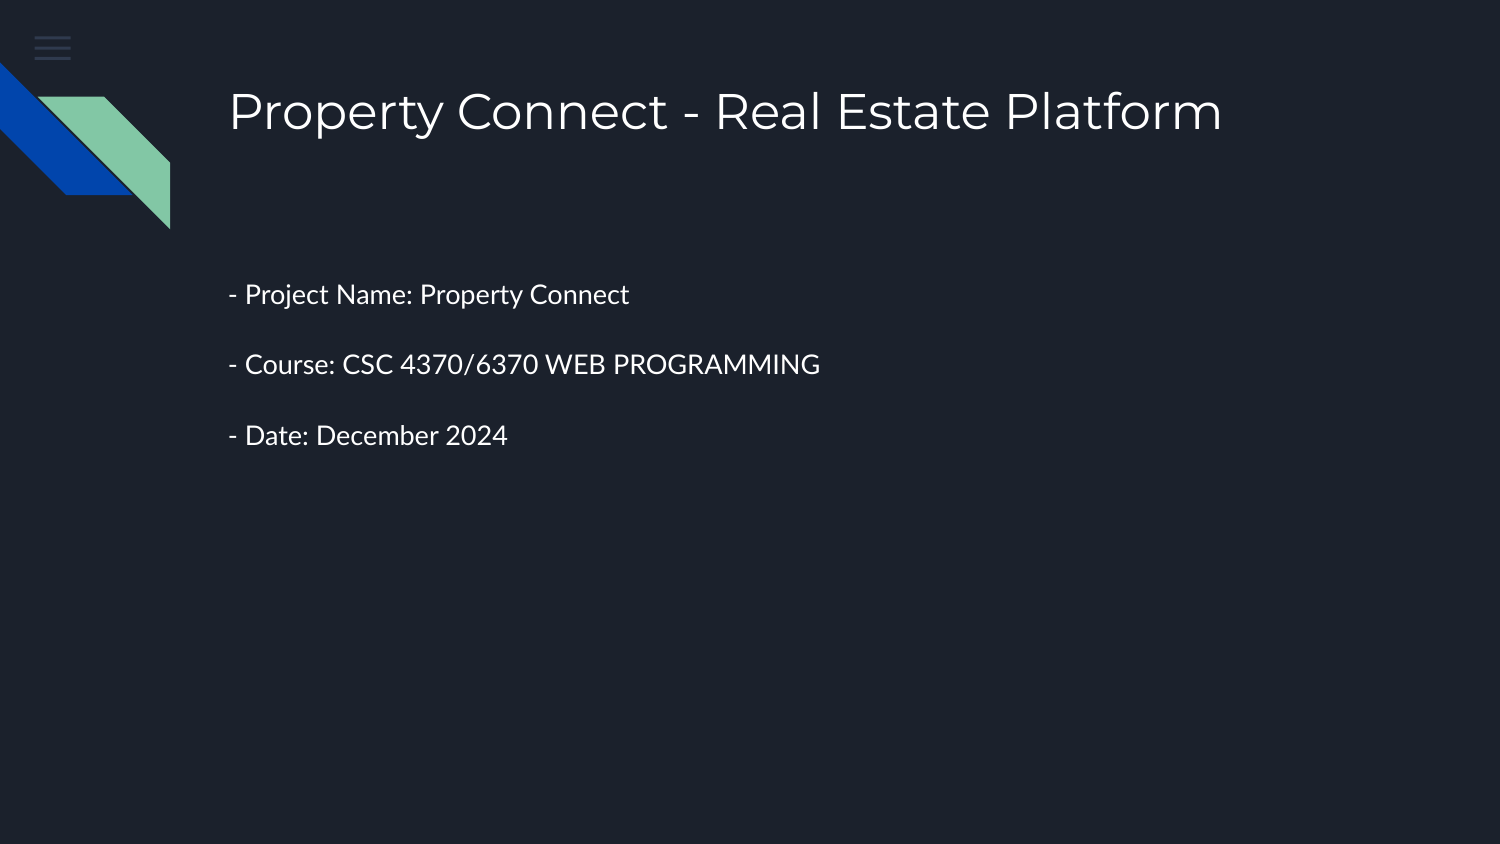

# Property Connect - Real Estate Platform
- Project Name: Property Connect
- Course: CSC 4370/6370 WEB PROGRAMMING
- Date: December 2024